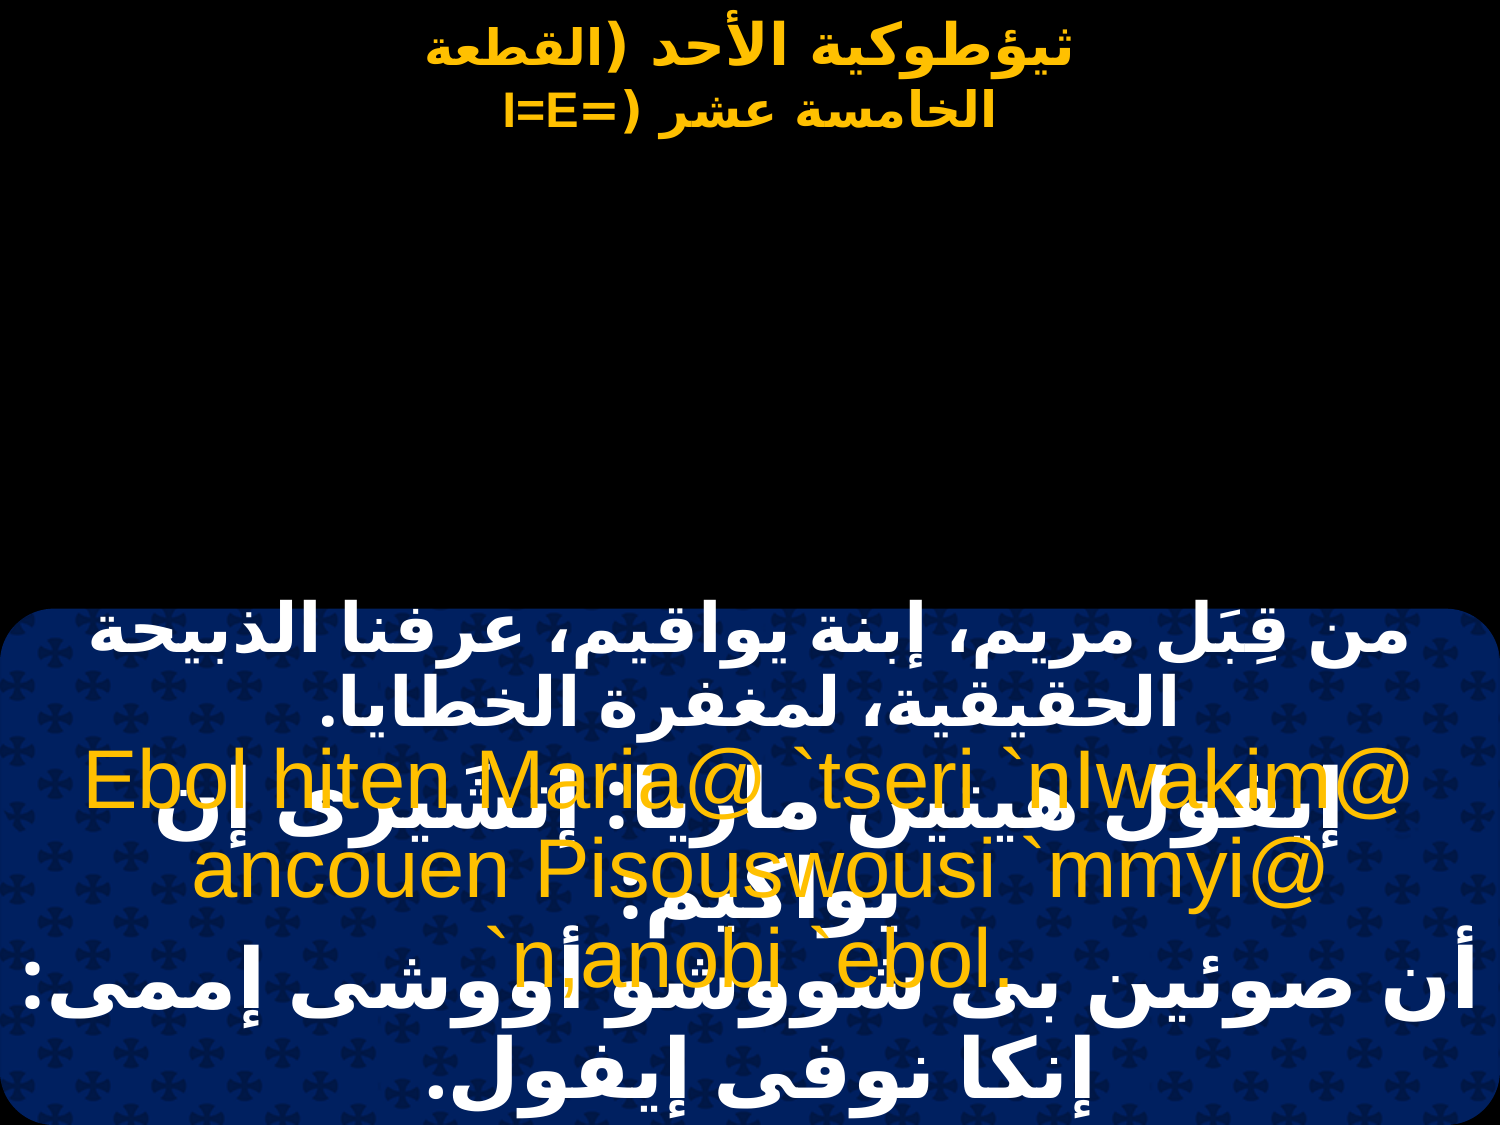

من قِبَل مريم، إبنة يواقيم، عرفنا الذبيحة الحقيقية، لمغفرة الخطايا.
Ebol hiten Maria@ `tseri `nIwakim@
 ancouen Pisouswousi `mmyi@ `n,anobi `ebol.
إيفول هيتين ماريا: إتشَيرى إن يواكيم:
أن صوئين بى شووشو أووشى إممى: إنكا نوفى إيفول.